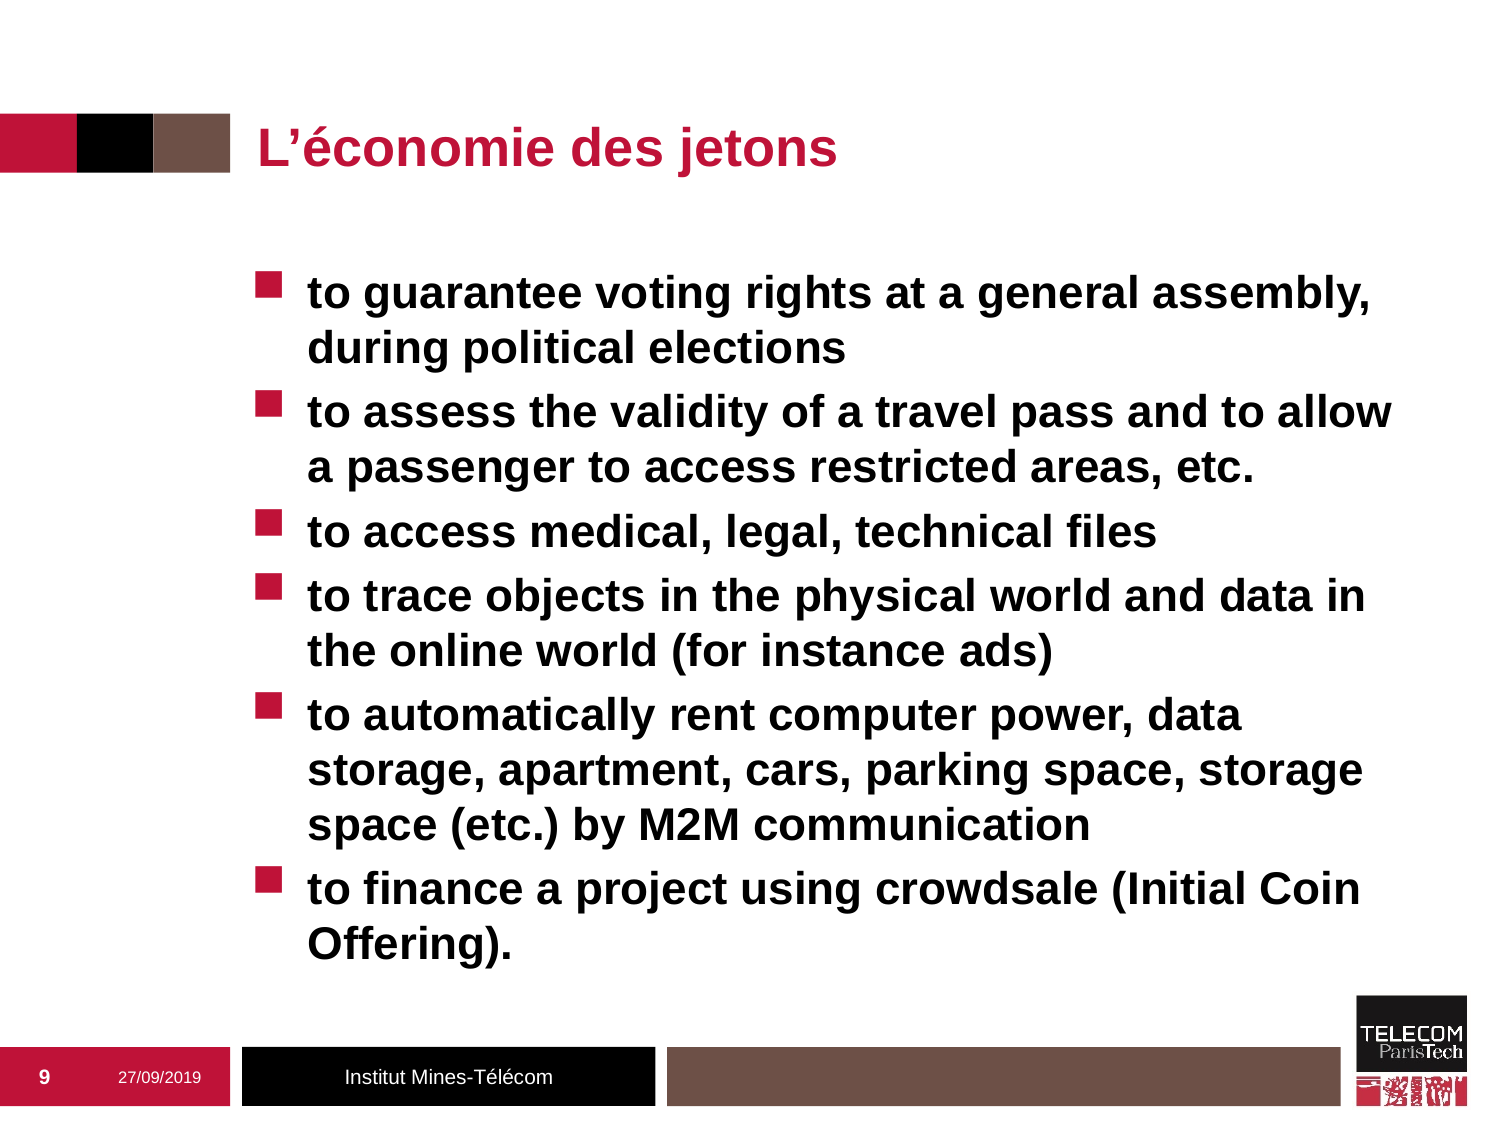

L’économie des jetons
to guarantee voting rights at a general assembly, during political elections
to assess the validity of a travel pass and to allow a passenger to access restricted areas, etc.
to access medical, legal, technical files
to trace objects in the physical world and data in the online world (for instance ads)
to automatically rent computer power, data storage, apartment, cars, parking space, storage space (etc.) by M2M communication
to finance a project using crowdsale (Initial Coin Offering).

9
27/09/2019